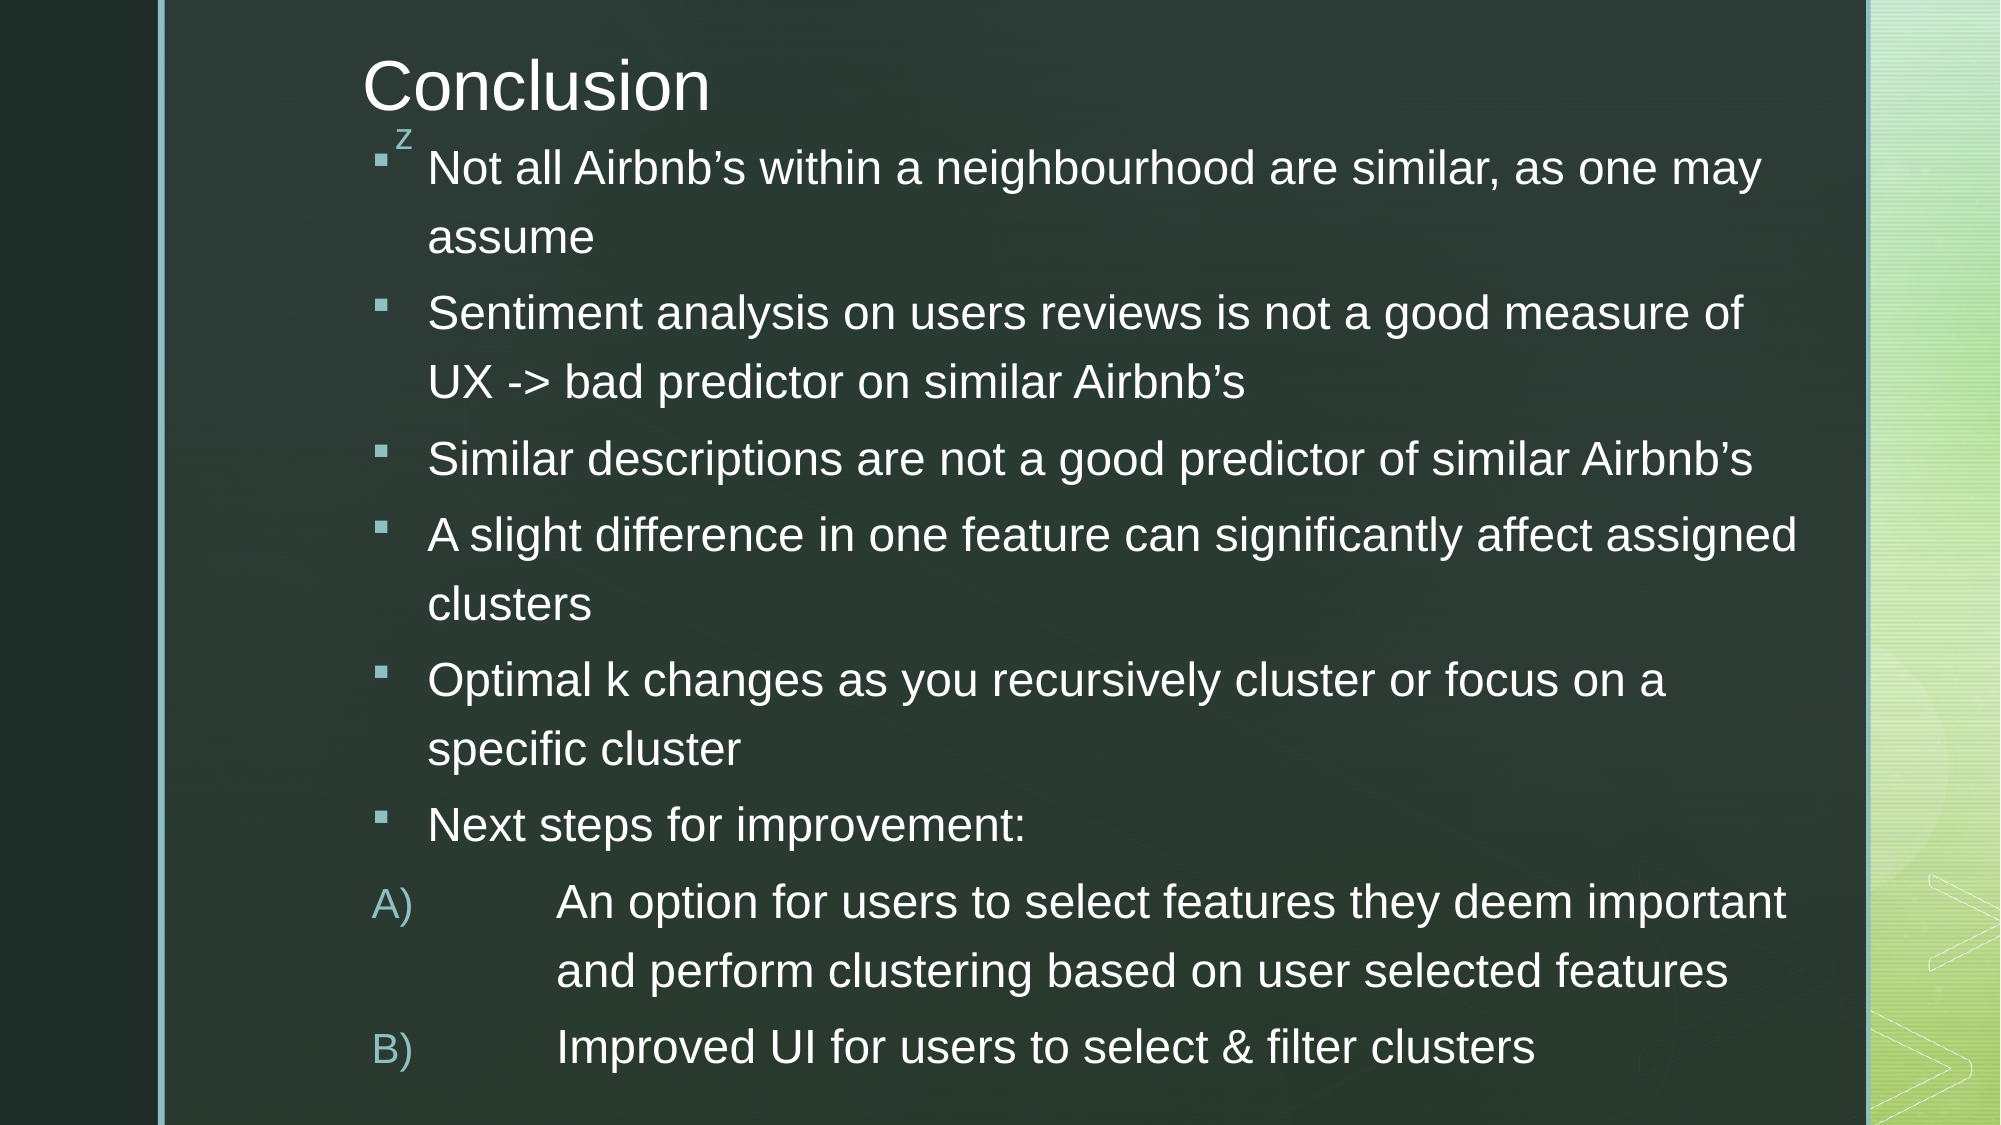

Not all Airbnb’s within a neighbourhood are similar, as one may assume
Sentiment analysis on users reviews is not a good measure of UX -> bad predictor on similar Airbnb’s
Similar descriptions are not a good predictor of similar Airbnb’s
A slight difference in one feature can significantly affect assigned clusters
Optimal k changes as you recursively cluster or focus on a specific cluster
Next steps for improvement:
An option for users to select features they deem important and perform clustering based on user selected features
Improved UI for users to select & filter clusters
# Conclusion